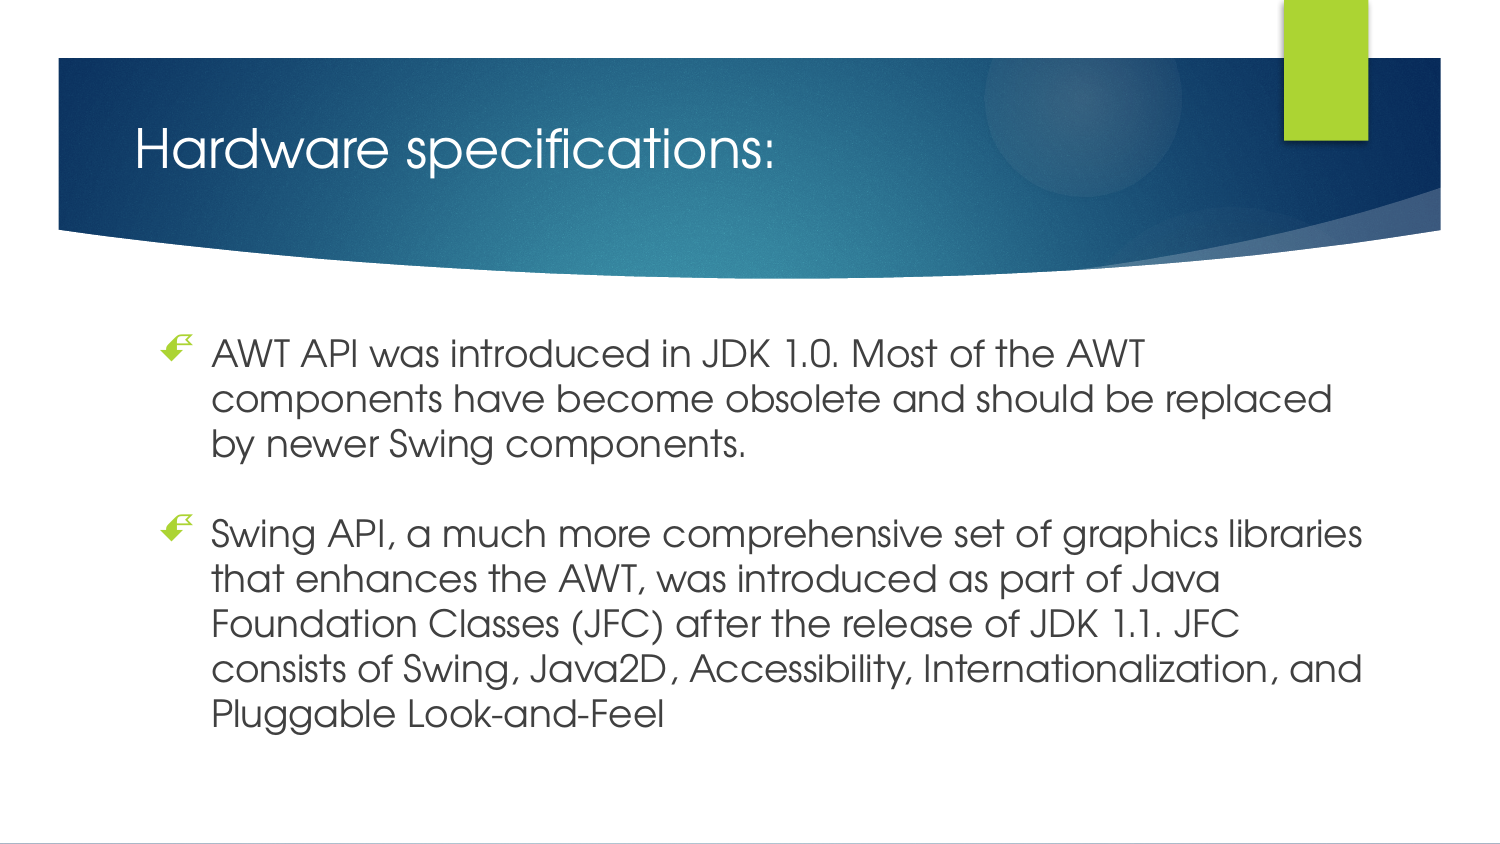

# Hardware specifications:

AWT API was introduced in JDK 1.0. Most of the AWT components have become obsolete and should be replaced by newer Swing components.

Swing API, a much more comprehensive set of graphics libraries that enhances the AWT, was introduced as part of Java Foundation Classes (JFC) after the release of JDK 1.1. JFC consists of Swing, Java2D, Accessibility, Internationalization, and Pluggable Look-and-Feel